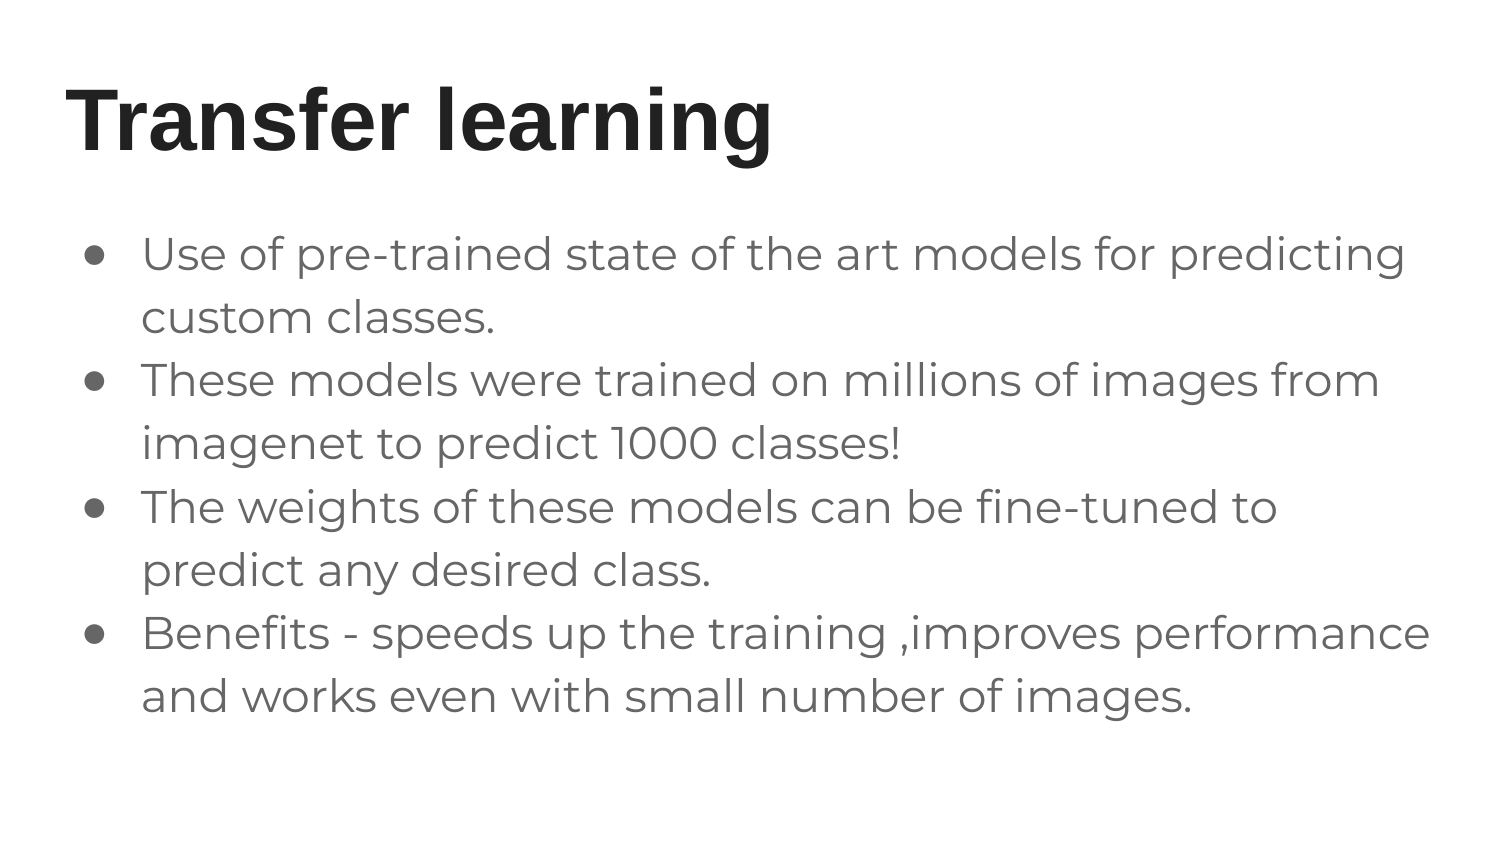

Transfer learning
Use of pre-trained state of the art models for predicting custom classes.
These models were trained on millions of images from imagenet to predict 1000 classes!
The weights of these models can be fine-tuned to predict any desired class.
Benefits - speeds up the training ,improves performance and works even with small number of images.